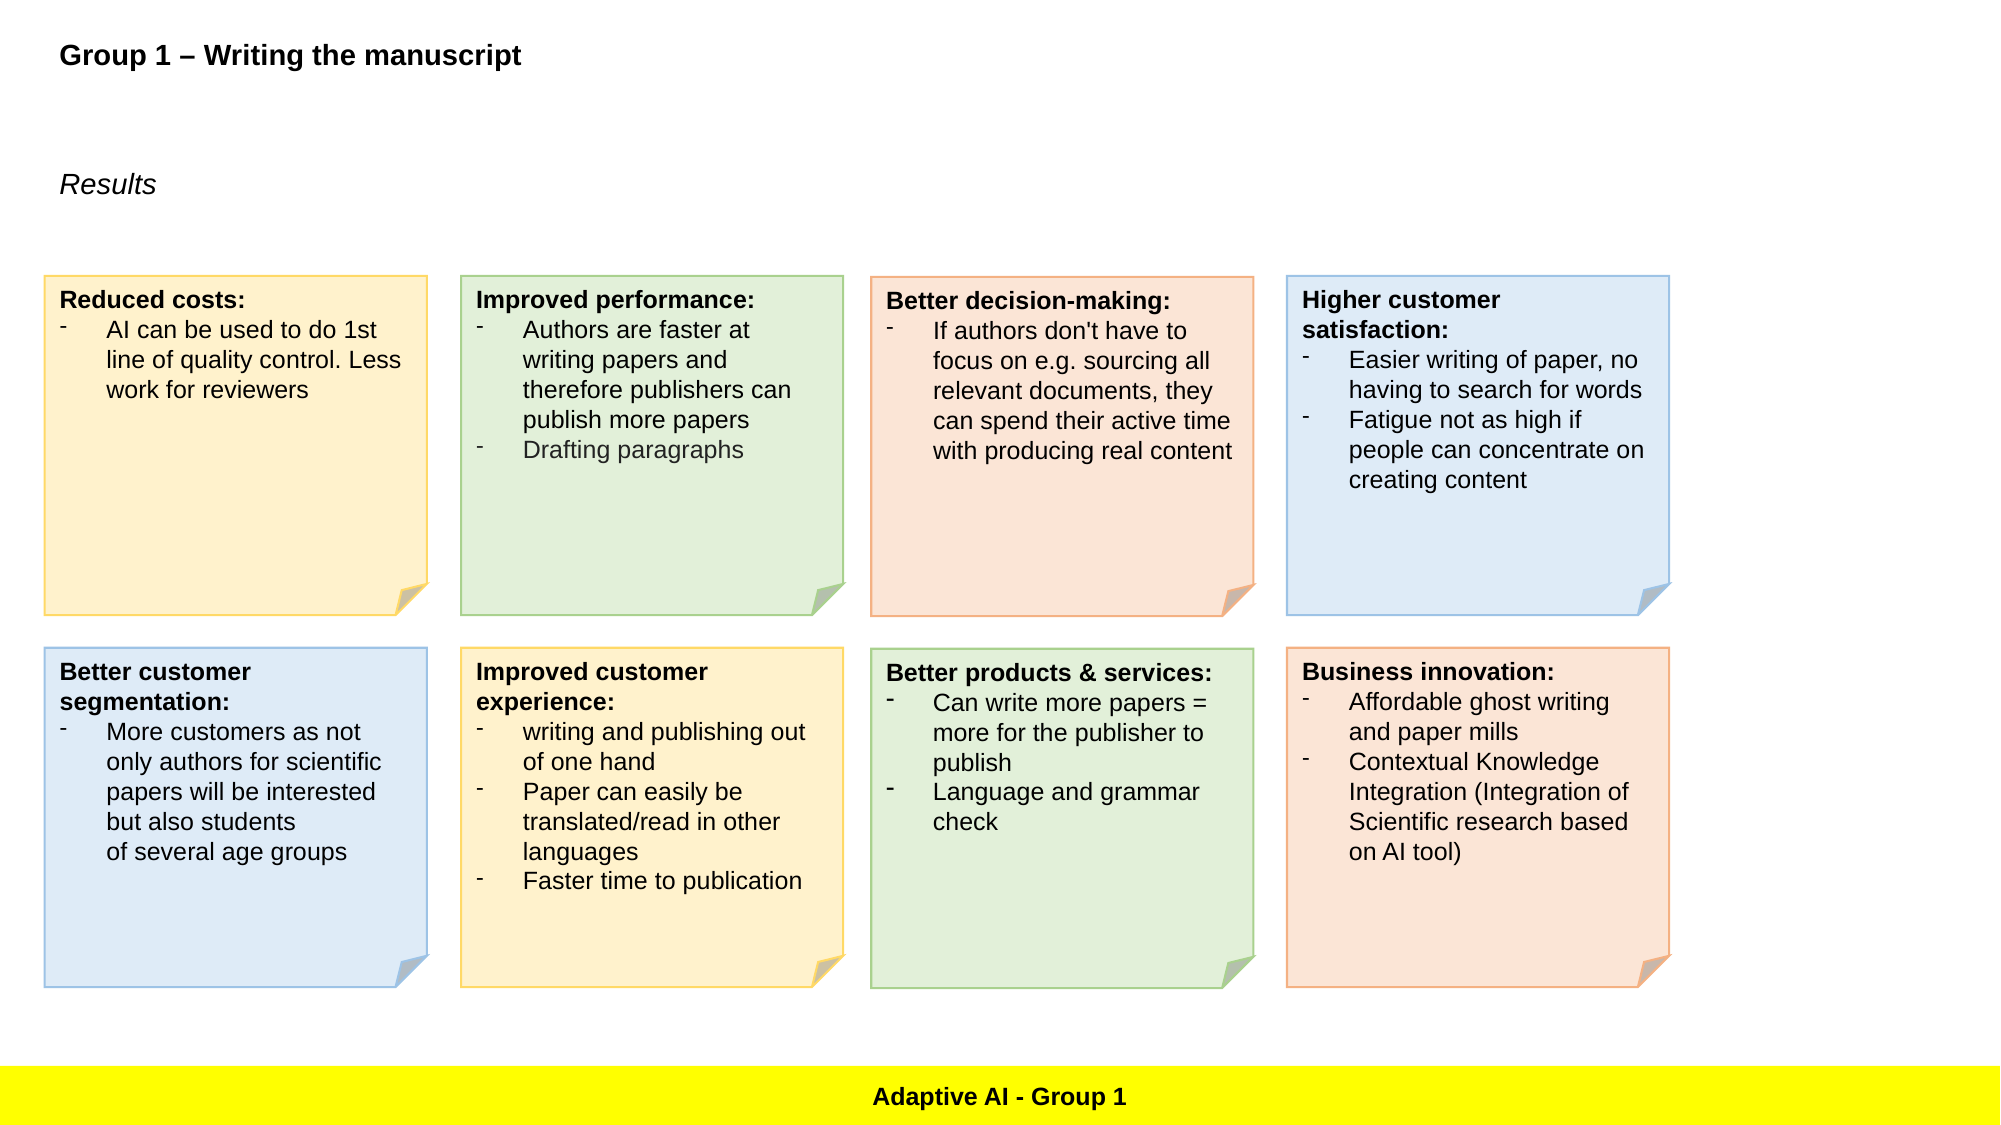

Group 1 – Writing the manuscript
Results
Reduced costs:
AI can be used to do 1st line of quality control. Less work for reviewers

Improved performance:
Authors are faster at writing papers and therefore publishers can publish more papers
Drafting paragraphs
Higher customer satisfaction:
Easier writing of paper, no having to search for words
Fatigue not as high if people can concentrate on creating content
Better decision-making:
If authors don't have to focus on e.g. sourcing all relevant documents, they can spend their active time with producing real content
Better customer segmentation:
More customers as not only authors for scientific papers will be interested but also students of several age groups
Improved customer experience:
writing and publishing out of one hand
Paper can easily be translated/read in other languages
Faster time to publication
Business innovation:
Affordable ghost writing and paper mills
Contextual Knowledge Integration (Integration of Scientific research based on AI tool)
Better products & services:
Can write more papers = more for the publisher to publish
Language and grammar check

Adaptive AI - Group 1